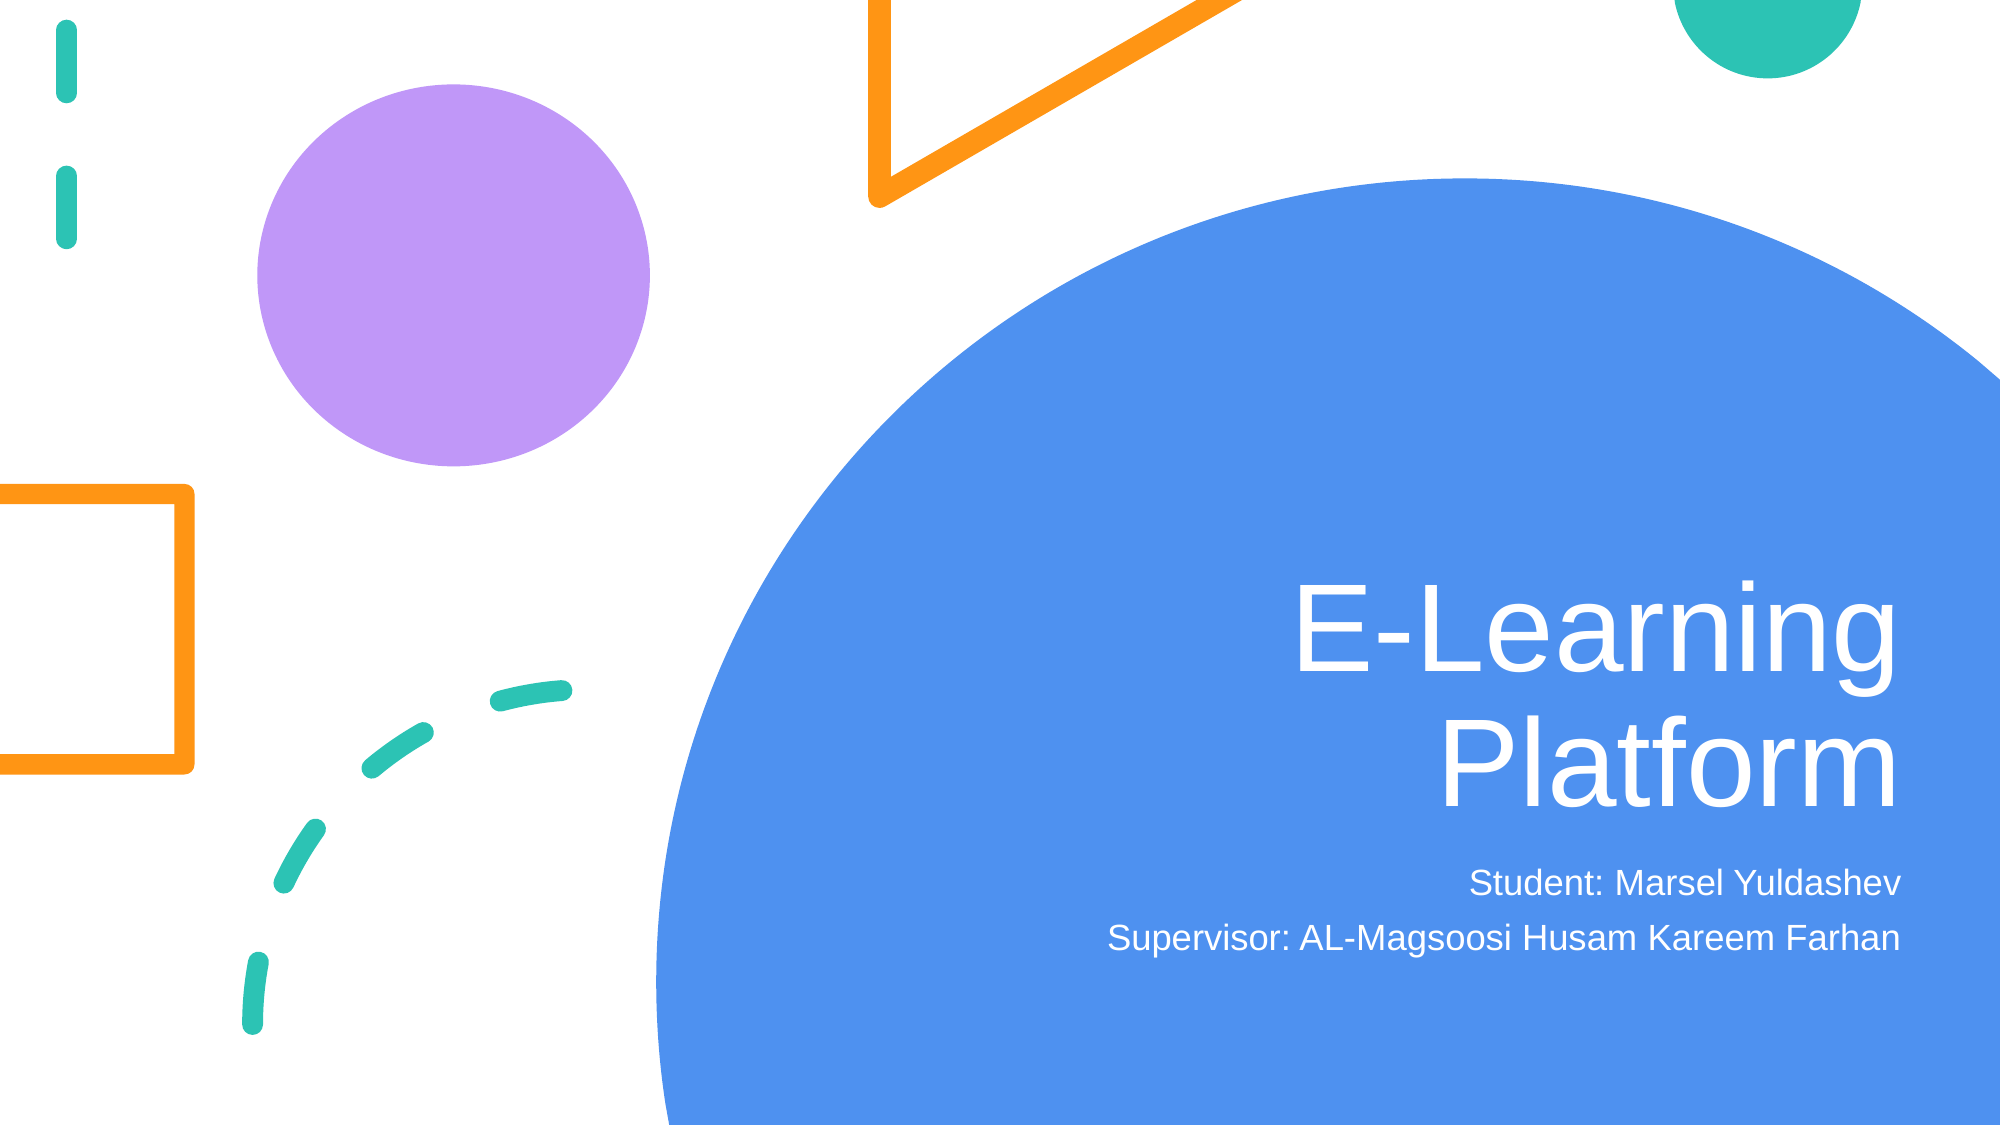

# E-Learning Platform
Student: Marsel Yuldashev
Supervisor: AL-Magsoosi Husam Kareem Farhan